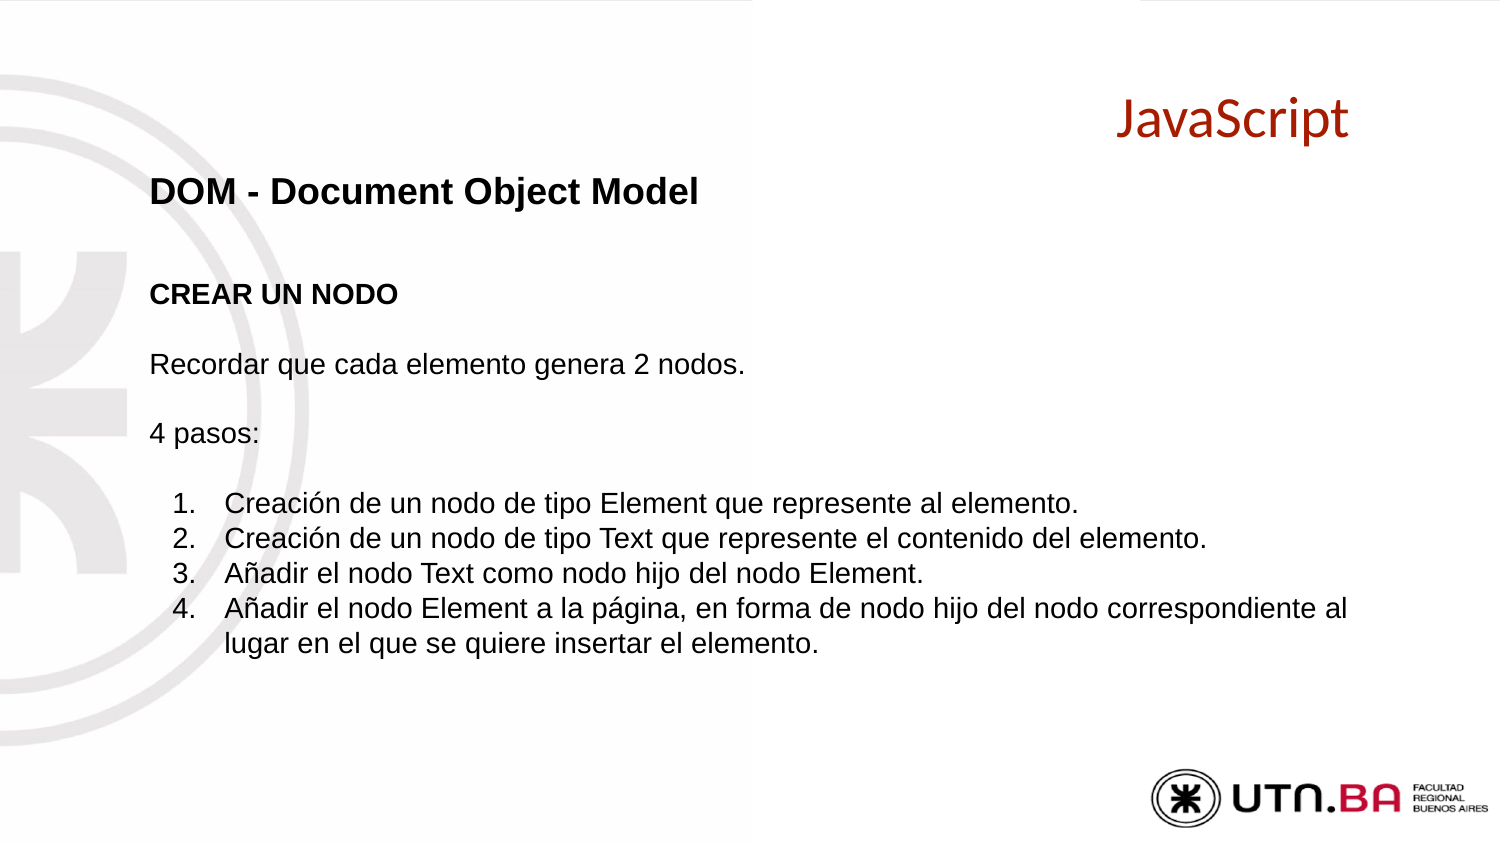

# JavaScript

DOM - Document Object Model
CREAR UN NODO

Recordar que cada elemento genera 2 nodos.

4 pasos:

Creación de un nodo de tipo Element que represente al elemento.
Creación de un nodo de tipo Text que represente el contenido del elemento.
Añadir el nodo Text como nodo hijo del nodo Element.
Añadir el nodo Element a la página, en forma de nodo hijo del nodo correspondiente al lugar en el que se quiere insertar el elemento.